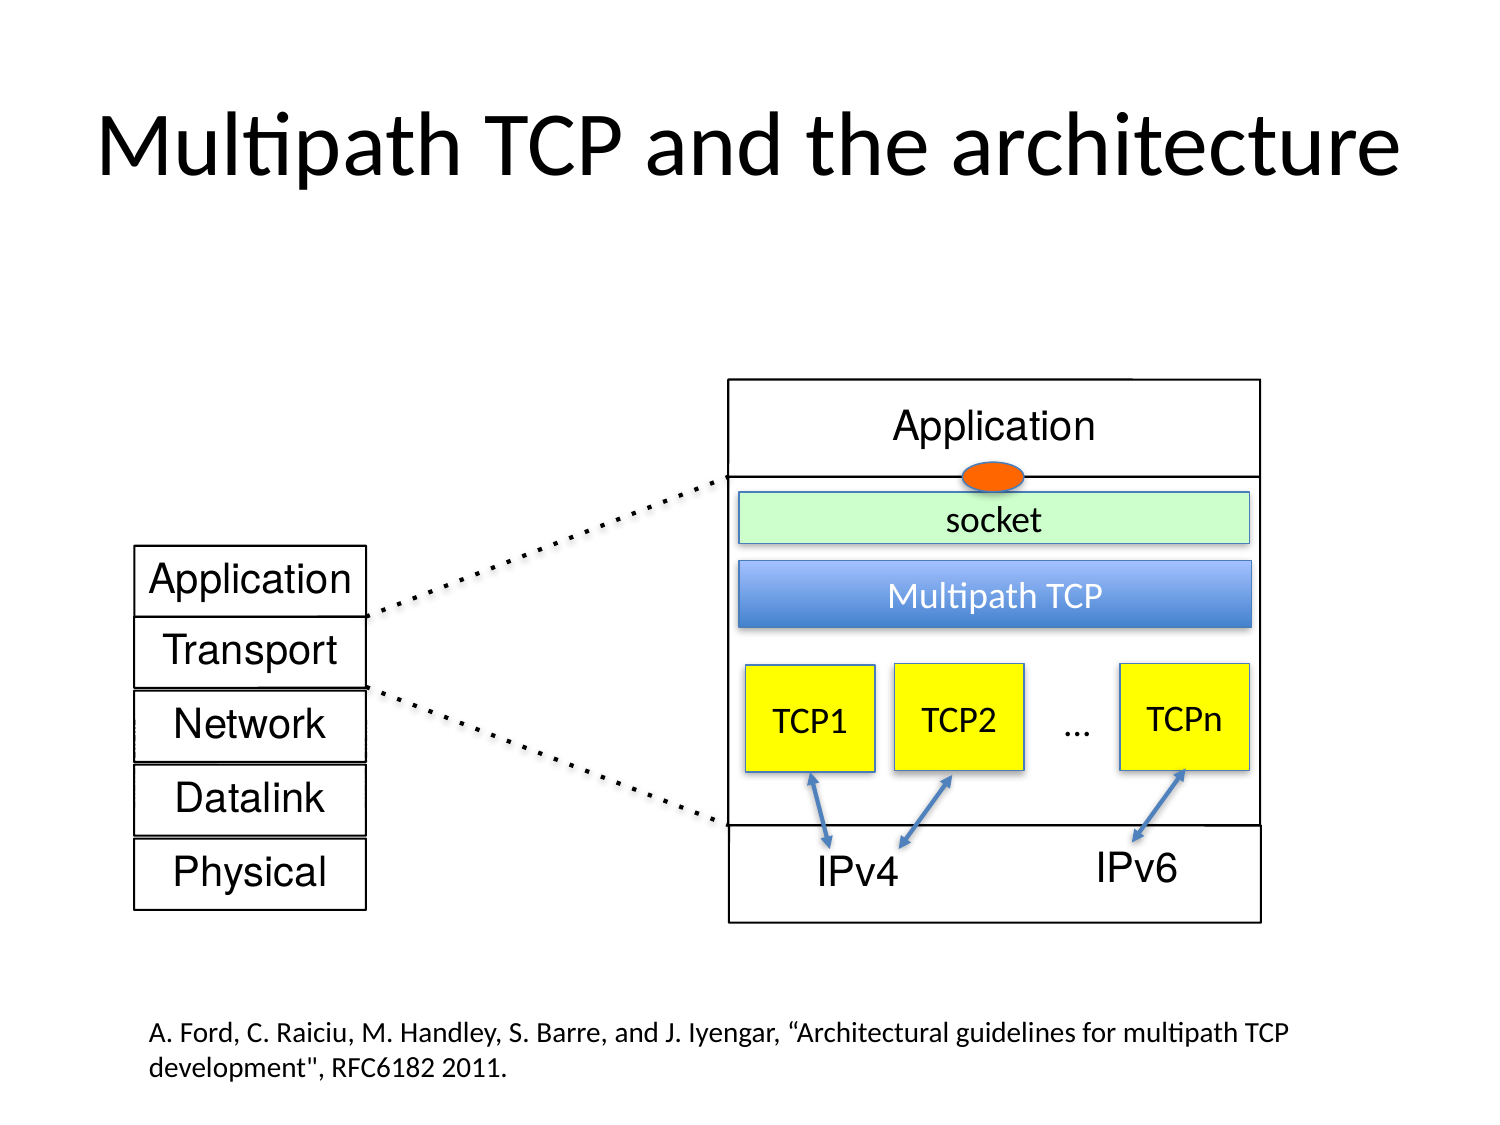

# Multipath TCP and the architecture

Application

socket

Application
Multipath TCP

Transport
TCPn
TCP2
TCP1

Network
...

Datalink

IPv4
IPv6

Physical
A. Ford, C. Raiciu, M. Handley, S. Barre, and J. Iyengar, “Architectural guidelines for multipath TCP development", RFC6182 2011.